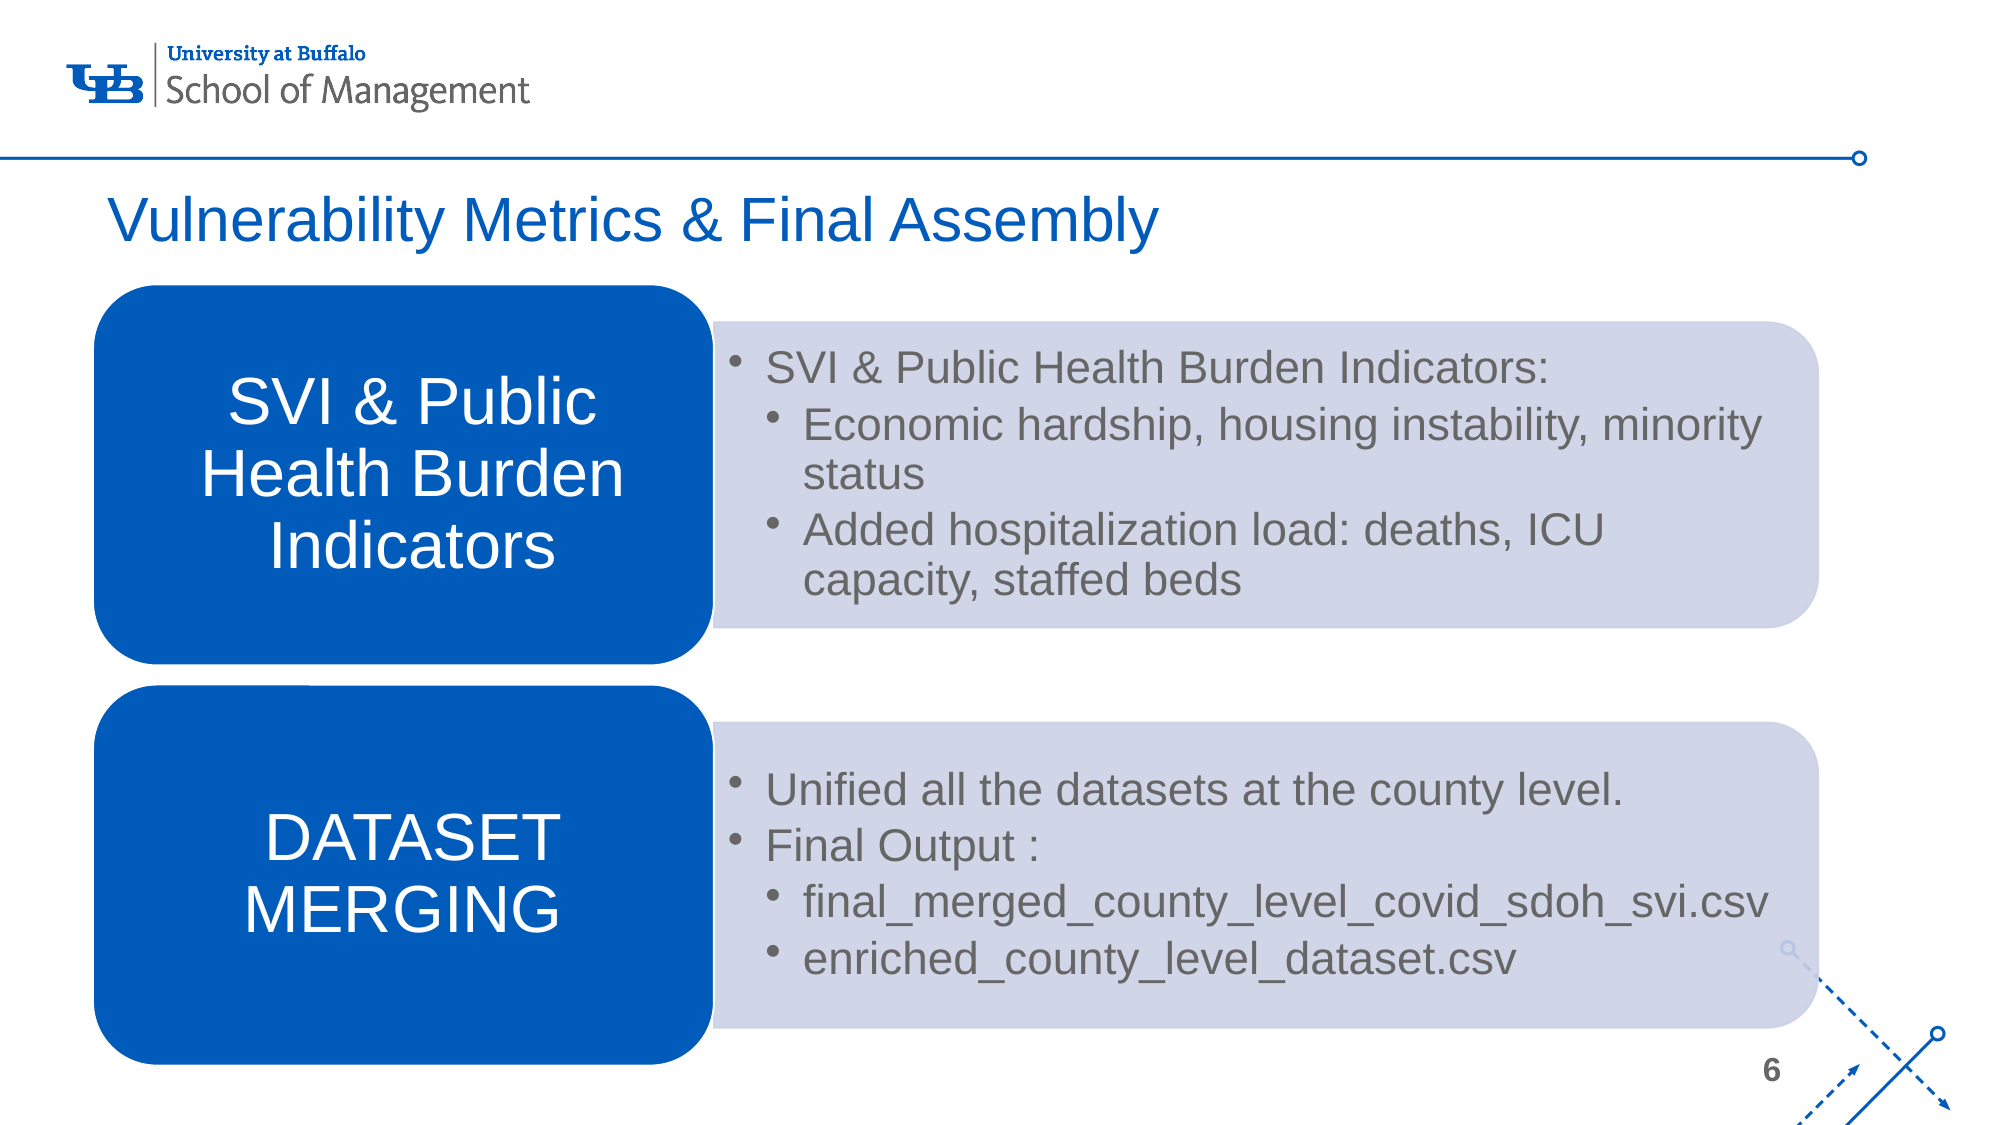

# Vulnerability Metrics & Final Assembly
SVI & Public Health Burden Indicators:
Economic hardship, housing instability, minority status
Added hospitalization load: deaths, ICU capacity, staffed beds
SVI & Public Health Burden Indicators
Unified all the datasets at the county level.
Final Output :
final_merged_county_level_covid_sdoh_svi.csv
enriched_county_level_dataset.csv
DATASET MERGING